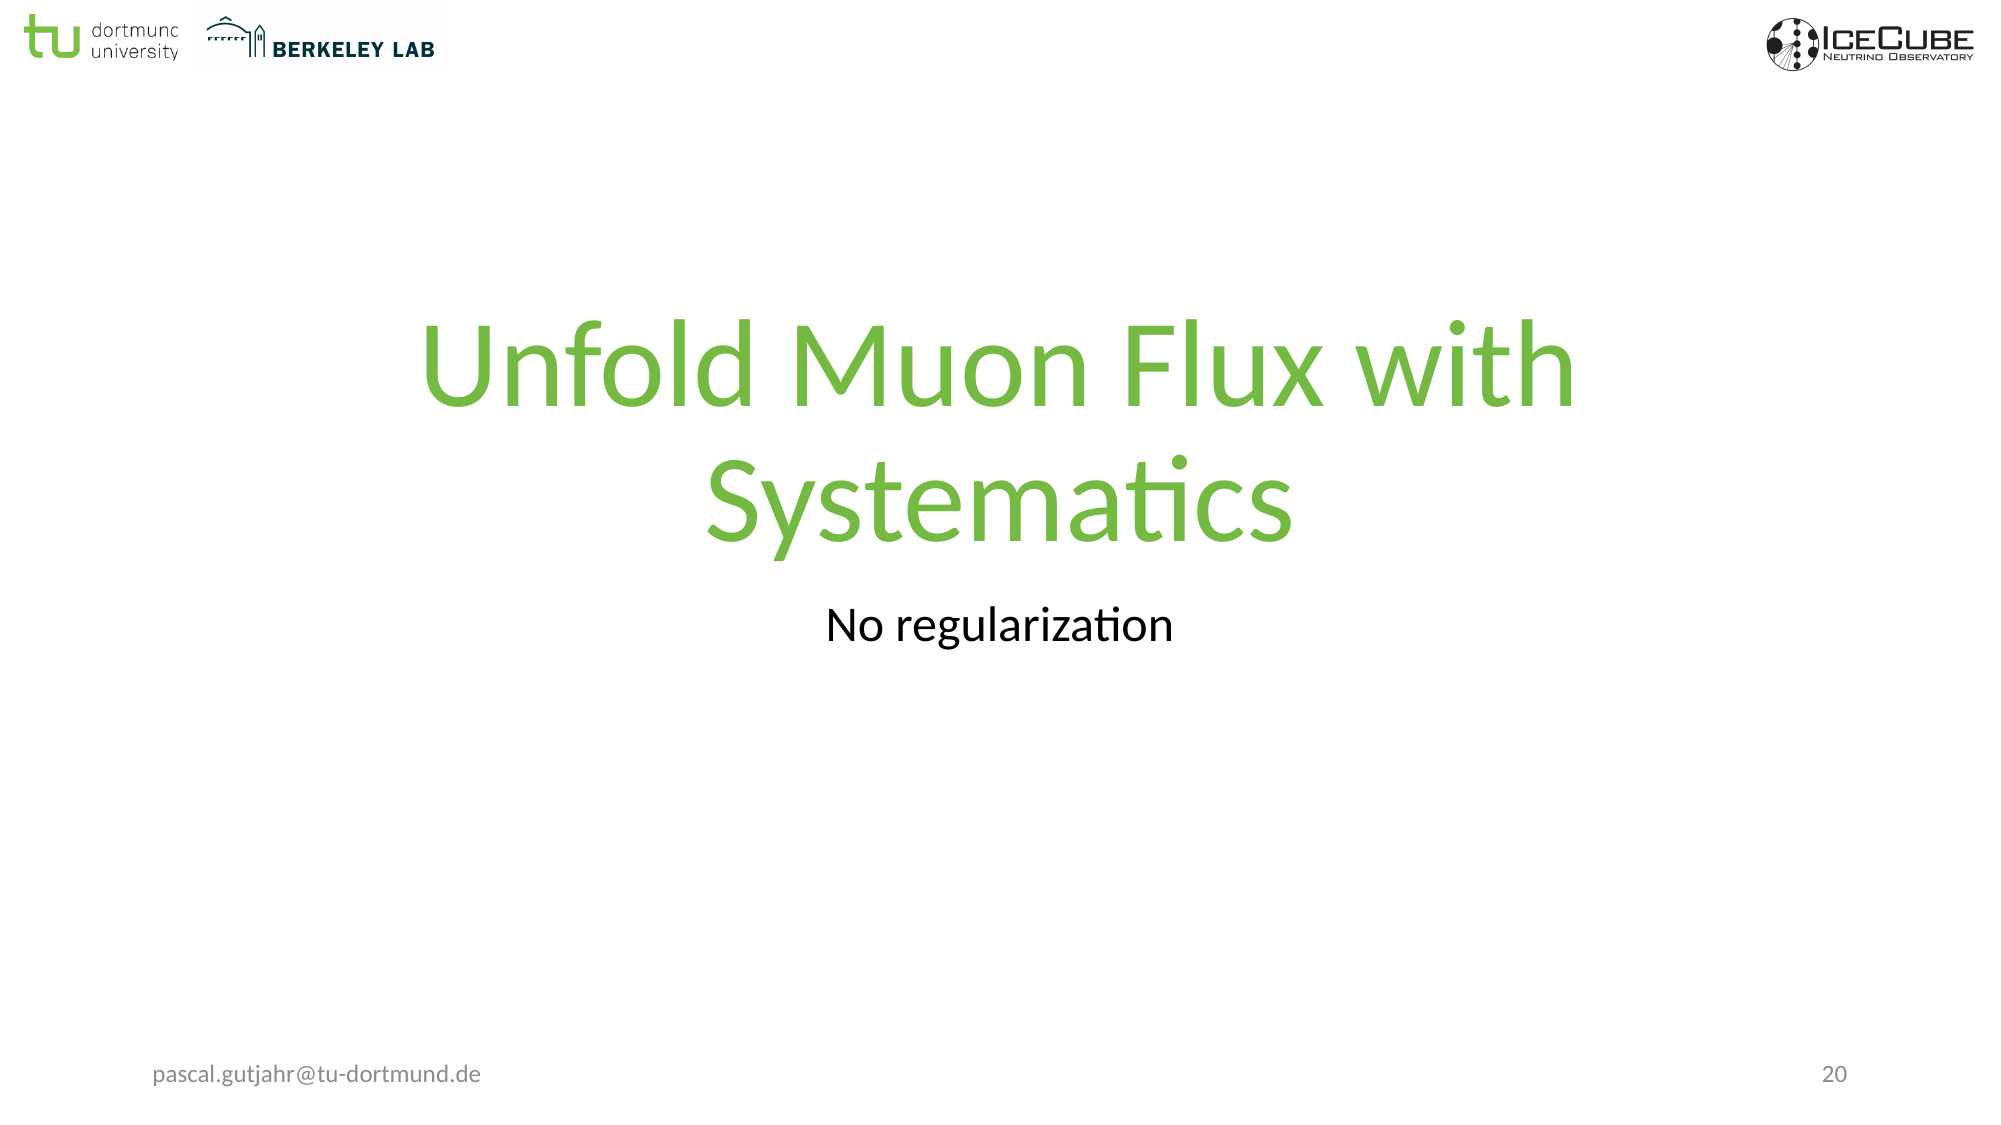

# Unfold Muon Flux with Systematics
No regularization
pascal.gutjahr@tu-dortmund.de
20